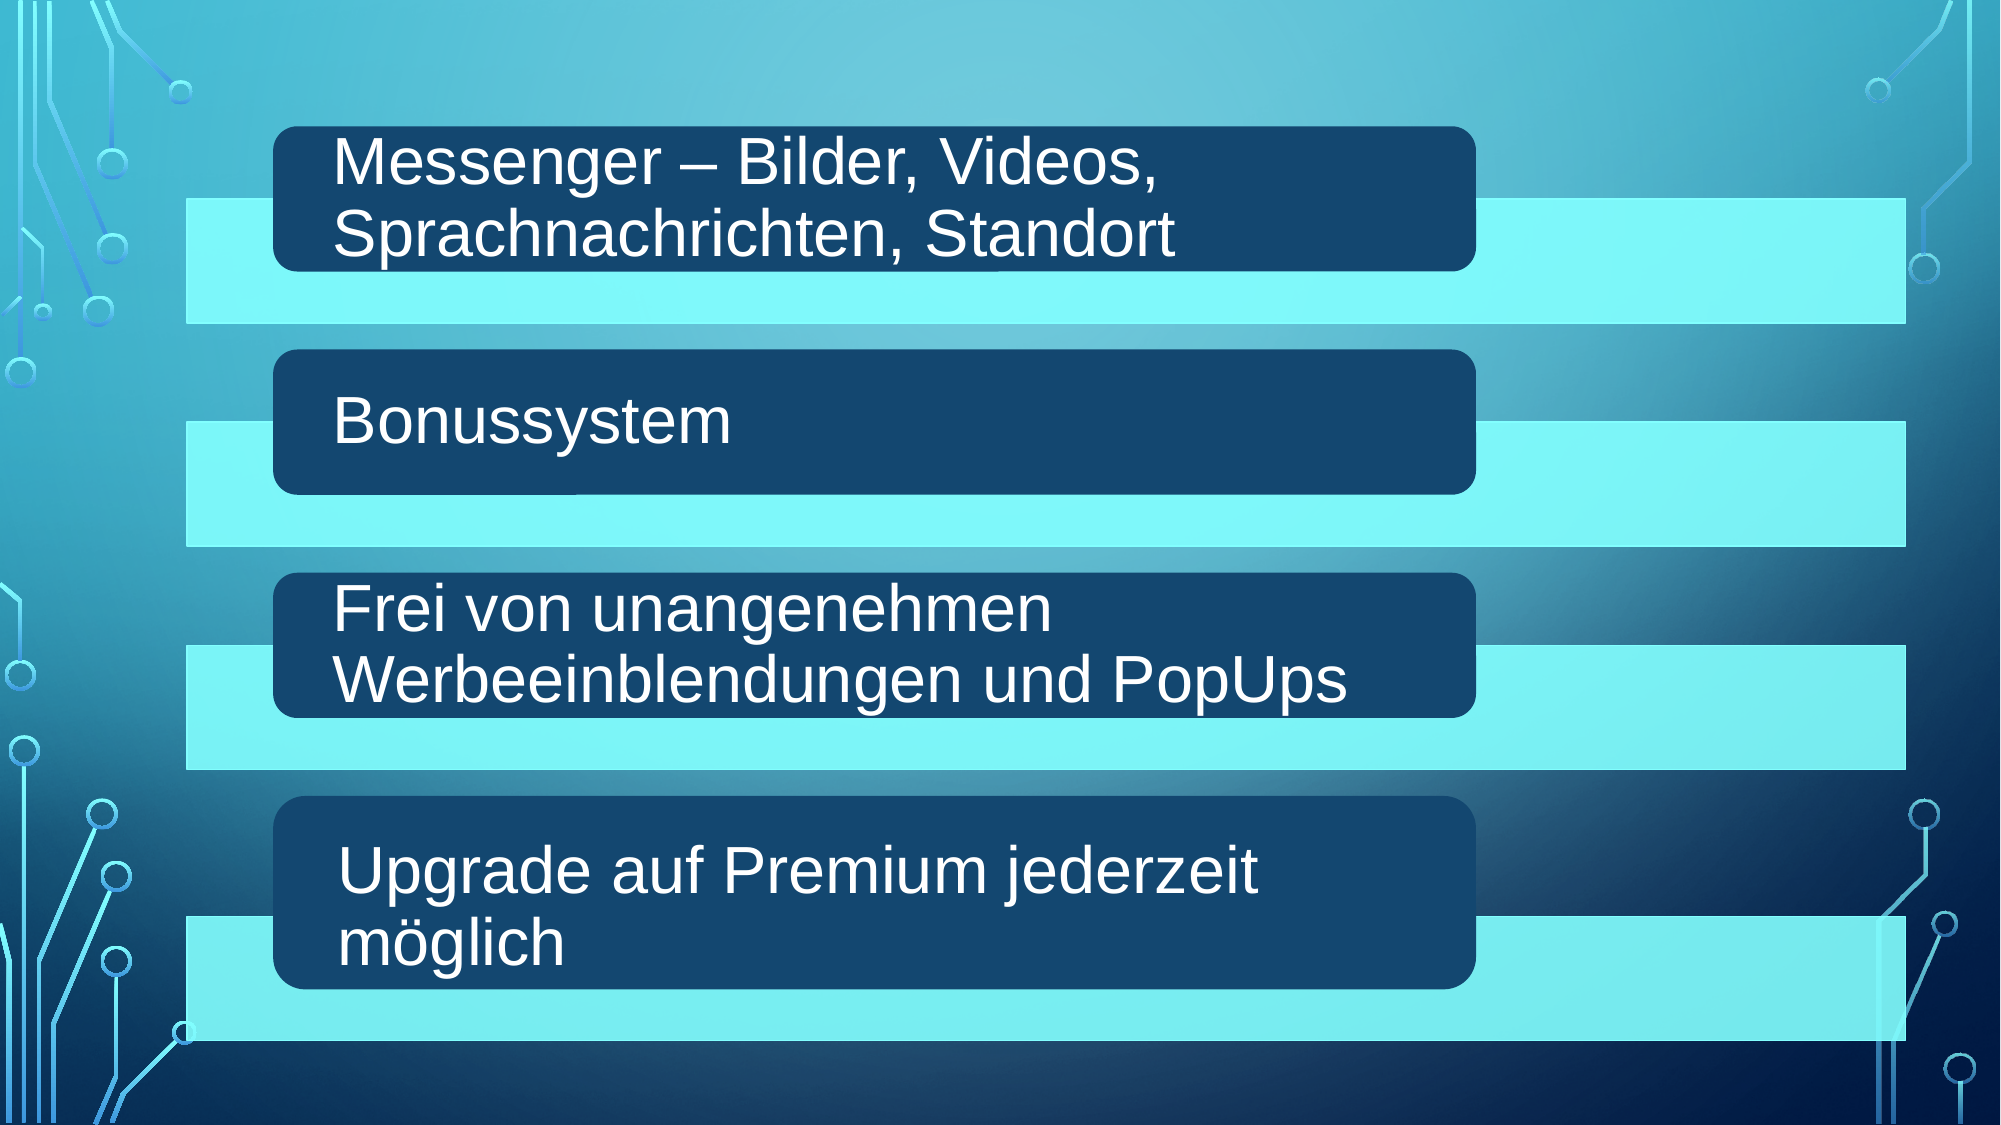

Messenger – Bilder, Videos, Sprachnachrichten, Standort
Bonussystem
Frei von unangenehmen Werbeeinblendungen und PopUps

Upgrade auf Premium jederzeit möglich